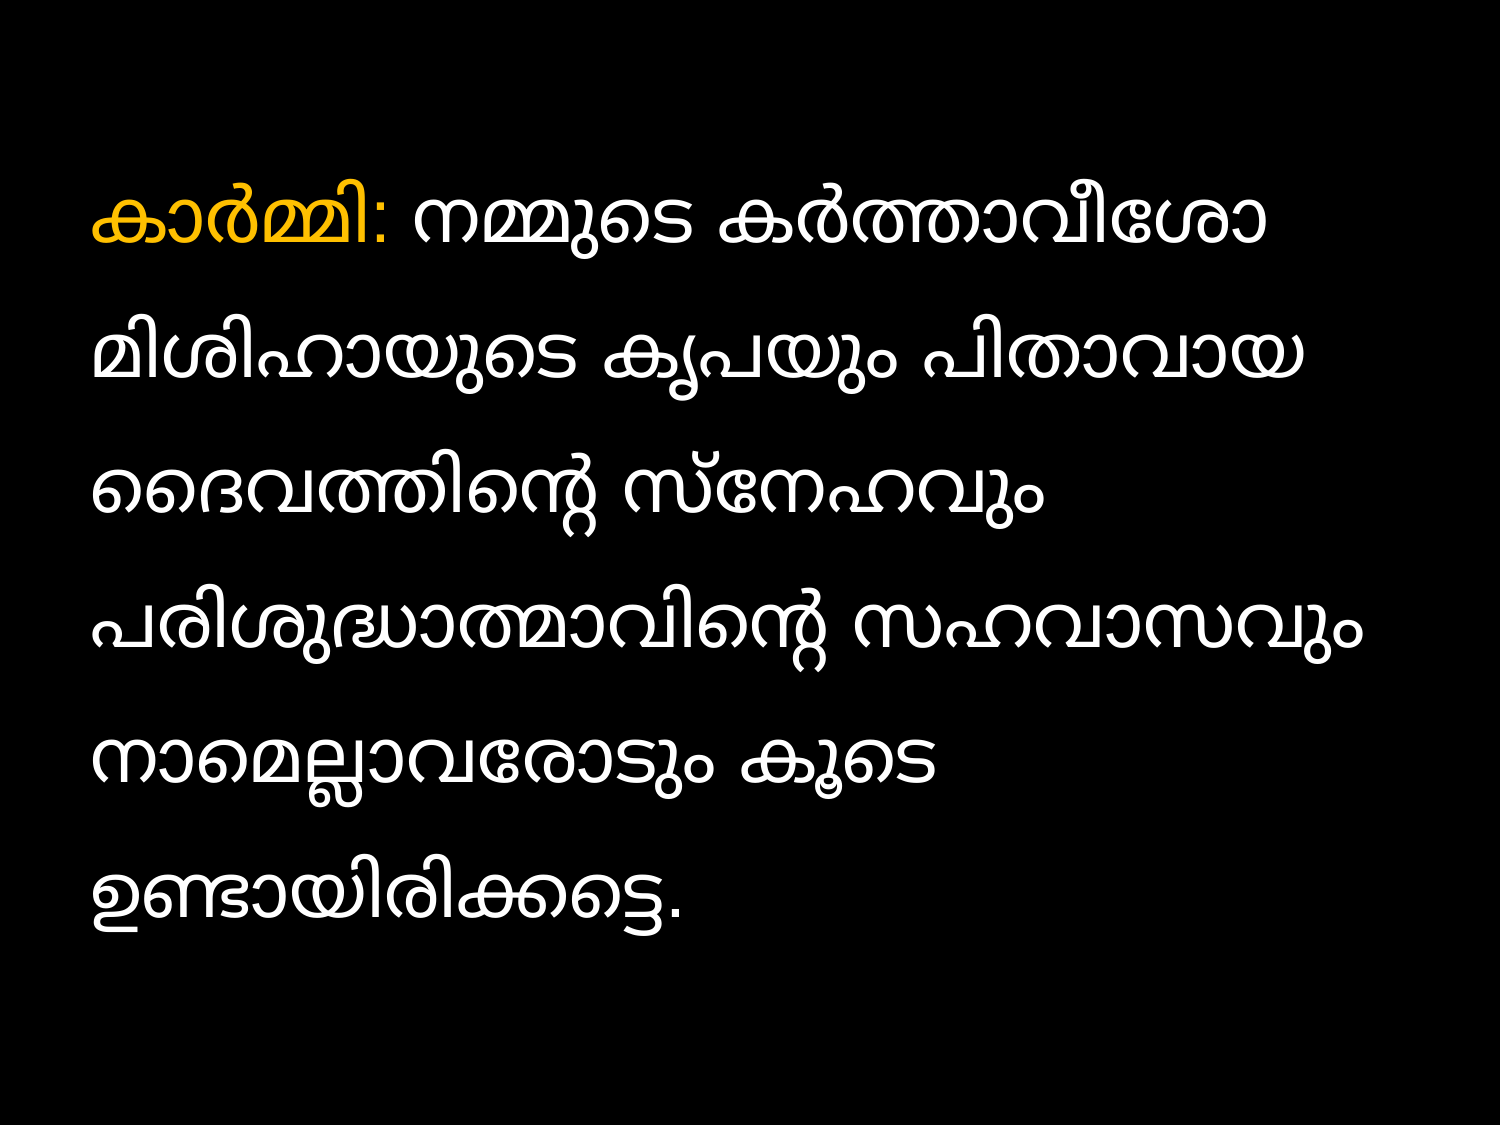

കാര്‍മ്മി: നമ്മുടെ കര്‍ത്താവീശോ മിശിഹായുടെ കൃപയും പിതാവായ ദൈവത്തിന്‍റെ സ്നേഹവും പരിശുദ്ധാത്മാവിന്‍റെ സഹവാസവും നാമെല്ലാവരോടും കൂടെ ഉണ്ടായിരിക്കട്ടെ.